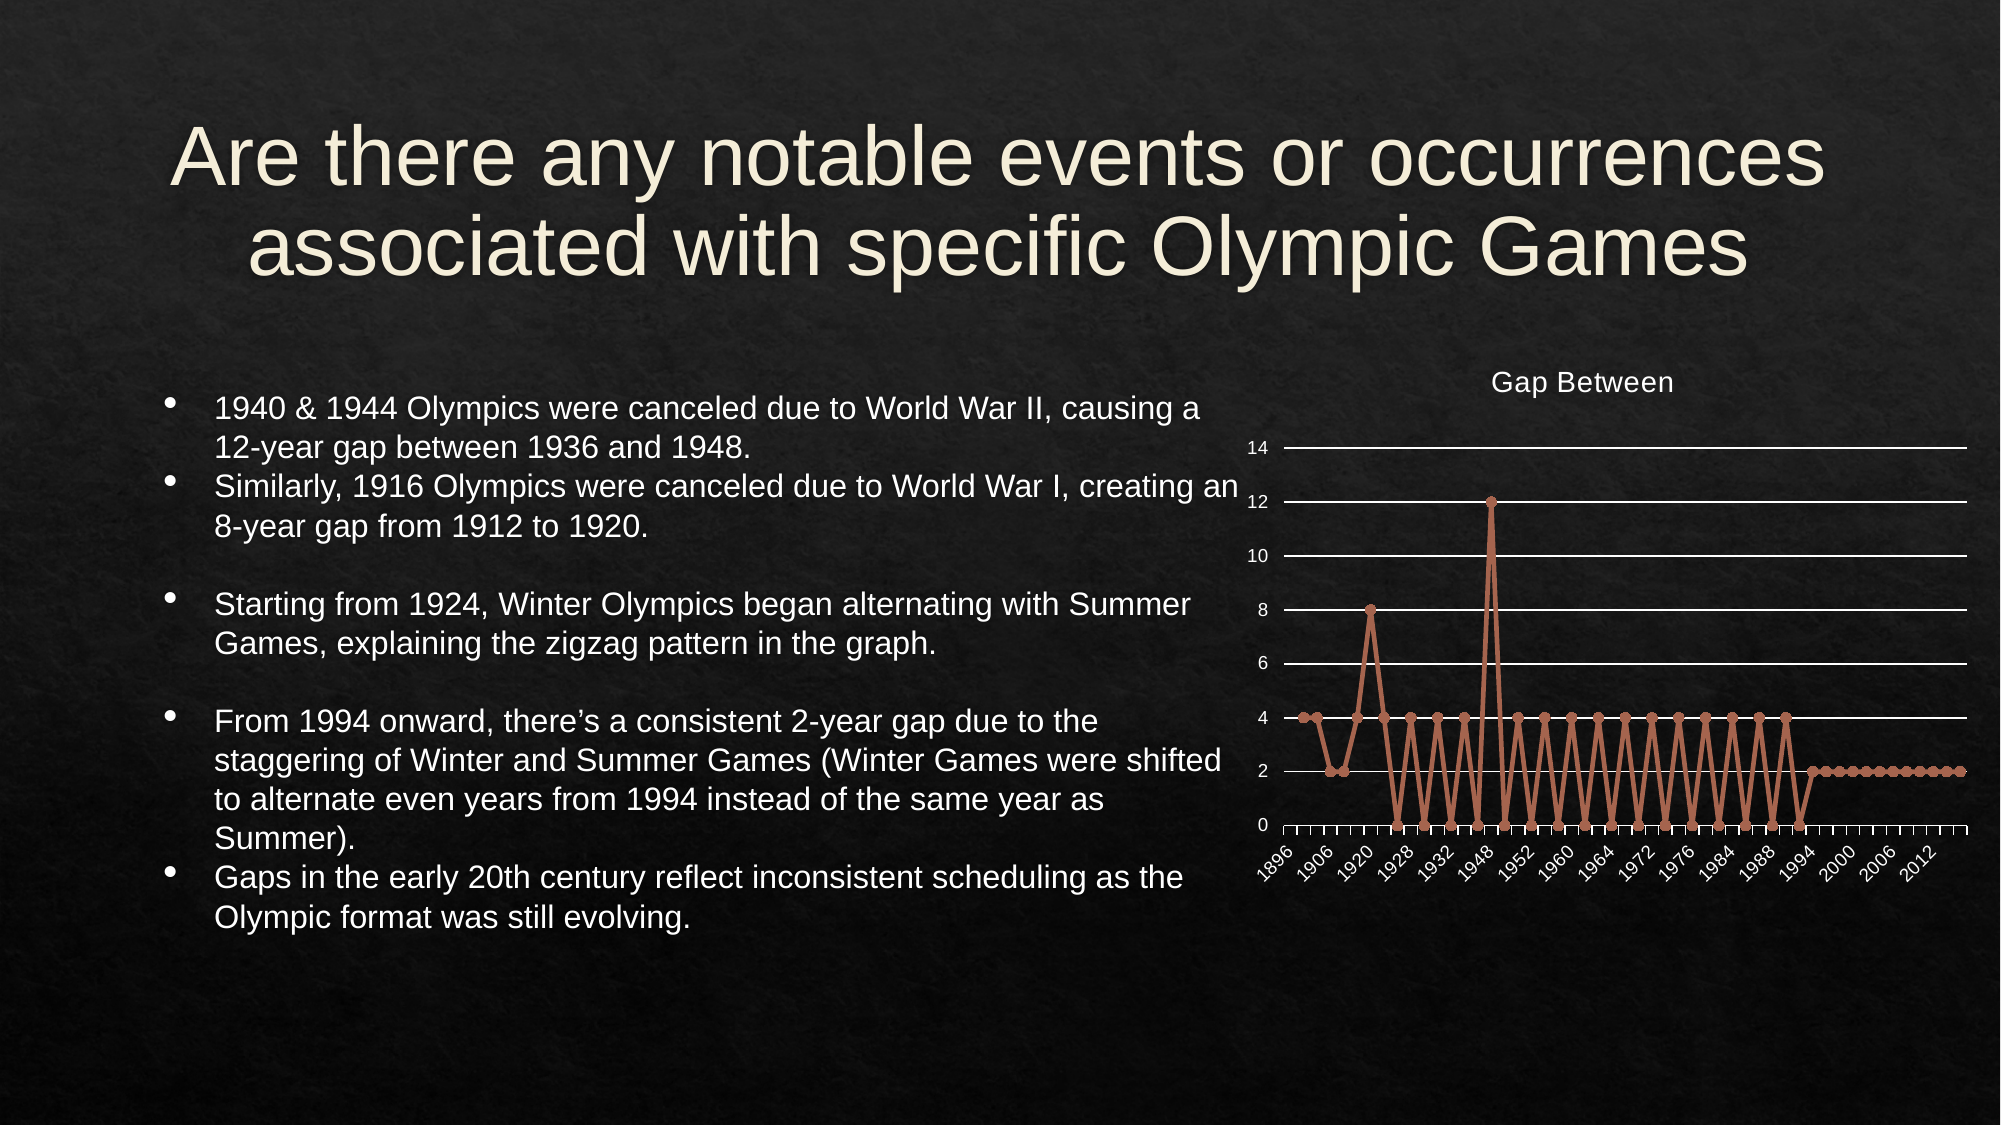

# Are there any notable events or occurrences associated with specific Olympic Games

1940 & 1944 Olympics were canceled due to World War II, causing a 12-year gap between 1936 and 1948.
Similarly, 1916 Olympics were canceled due to World War I, creating an 8-year gap from 1912 to 1920.

Starting from 1924, Winter Olympics began alternating with Summer Games, explaining the zigzag pattern in the graph.

From 1994 onward, there’s a consistent 2-year gap due to the staggering of Winter and Summer Games (Winter Games were shifted to alternate even years from 1994 instead of the same year as Summer).
Gaps in the early 20th century reflect inconsistent scheduling as the Olympic format was still evolving.

### Chart:

| Category |  |
|---|---|
| 1896 | None |
| 1900 | 4.0 |
| 1904 | 4.0 |
| 1906 | 2.0 |
| 1908 | 2.0 |
| 1912 | 4.0 |
| 1920 | 8.0 |
| 1924 | 4.0 |
| 1924 | 0.0 |
| 1928 | 4.0 |
| 1928 | 0.0 |
| 1932 | 4.0 |
| 1932 | 0.0 |
| 1936 | 4.0 |
| 1936 | 0.0 |
| 1948 | 12.0 |
| 1948 | 0.0 |
| 1952 | 4.0 |
| 1952 | 0.0 |
| 1956 | 4.0 |
| 1956 | 0.0 |
| 1960 | 4.0 |
| 1960 | 0.0 |
| 1964 | 4.0 |
| 1964 | 0.0 |
| 1968 | 4.0 |
| 1968 | 0.0 |
| 1972 | 4.0 |
| 1972 | 0.0 |
| 1976 | 4.0 |
| 1976 | 0.0 |
| 1980 | 4.0 |
| 1980 | 0.0 |
| 1984 | 4.0 |
| 1984 | 0.0 |
| 1988 | 4.0 |
| 1988 | 0.0 |
| 1992 | 4.0 |
| 1992 | 0.0 |
| 1994 | 2.0 |
| 1996 | 2.0 |
| 1998 | 2.0 |
| 2000 | 2.0 |
| 2002 | 2.0 |
| 2004 | 2.0 |
| 2006 | 2.0 |
| 2008 | 2.0 |
| 2010 | 2.0 |
| 2012 | 2.0 |
| 2014 | 2.0 |
| 2016 | 2.0 |